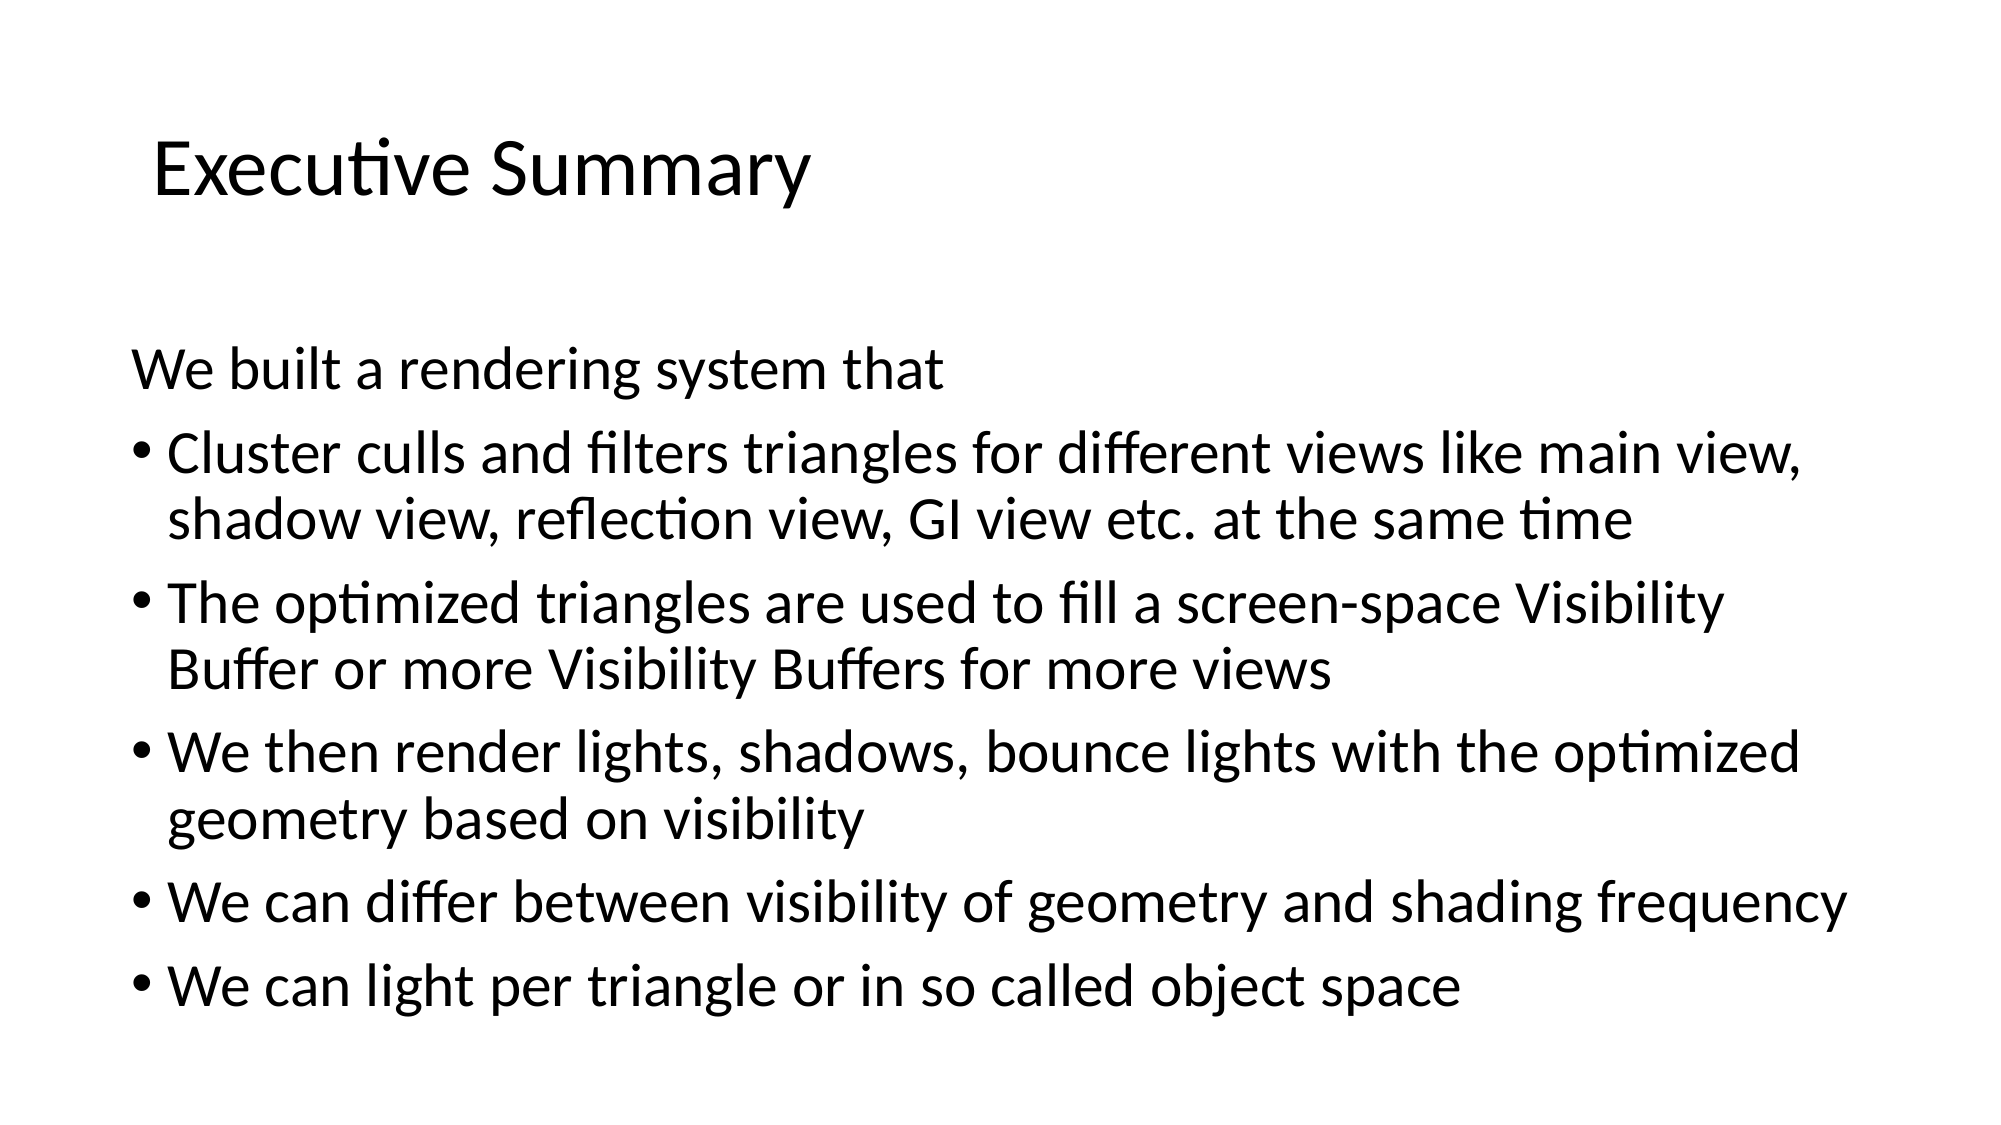

# Executive Summary
We built a rendering system that
Cluster culls and filters triangles for different views like main view, shadow view, reflection view, GI view etc. at the same time
The optimized triangles are used to fill a screen-space Visibility Buffer or more Visibility Buffers for more views
We then render lights, shadows, bounce lights with the optimized geometry based on visibility
We can differ between visibility of geometry and shading frequency
We can light per triangle or in so called object space